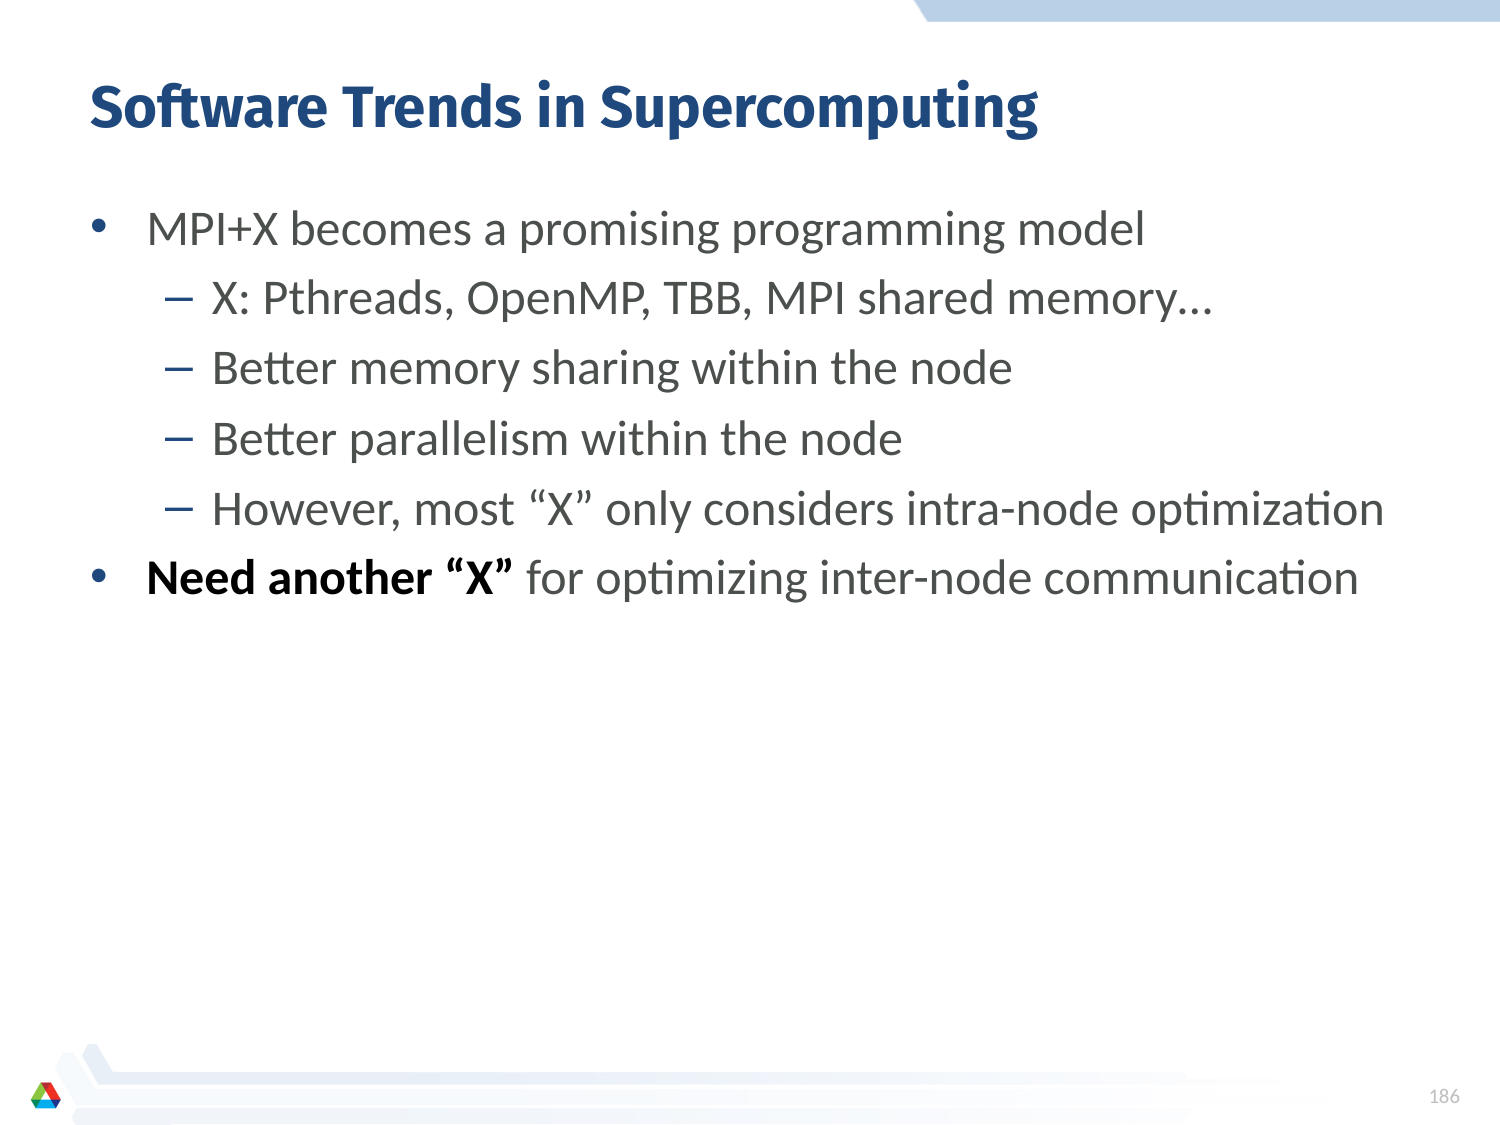

# Software Trends in Supercomputing
MPI+X becomes a promising programming model
X: Pthreads, OpenMP, TBB, MPI shared memory…
Better memory sharing within the node
Better parallelism within the node
However, most “X” only considers intra-node optimization
Need another “X” for optimizing inter-node communication
186